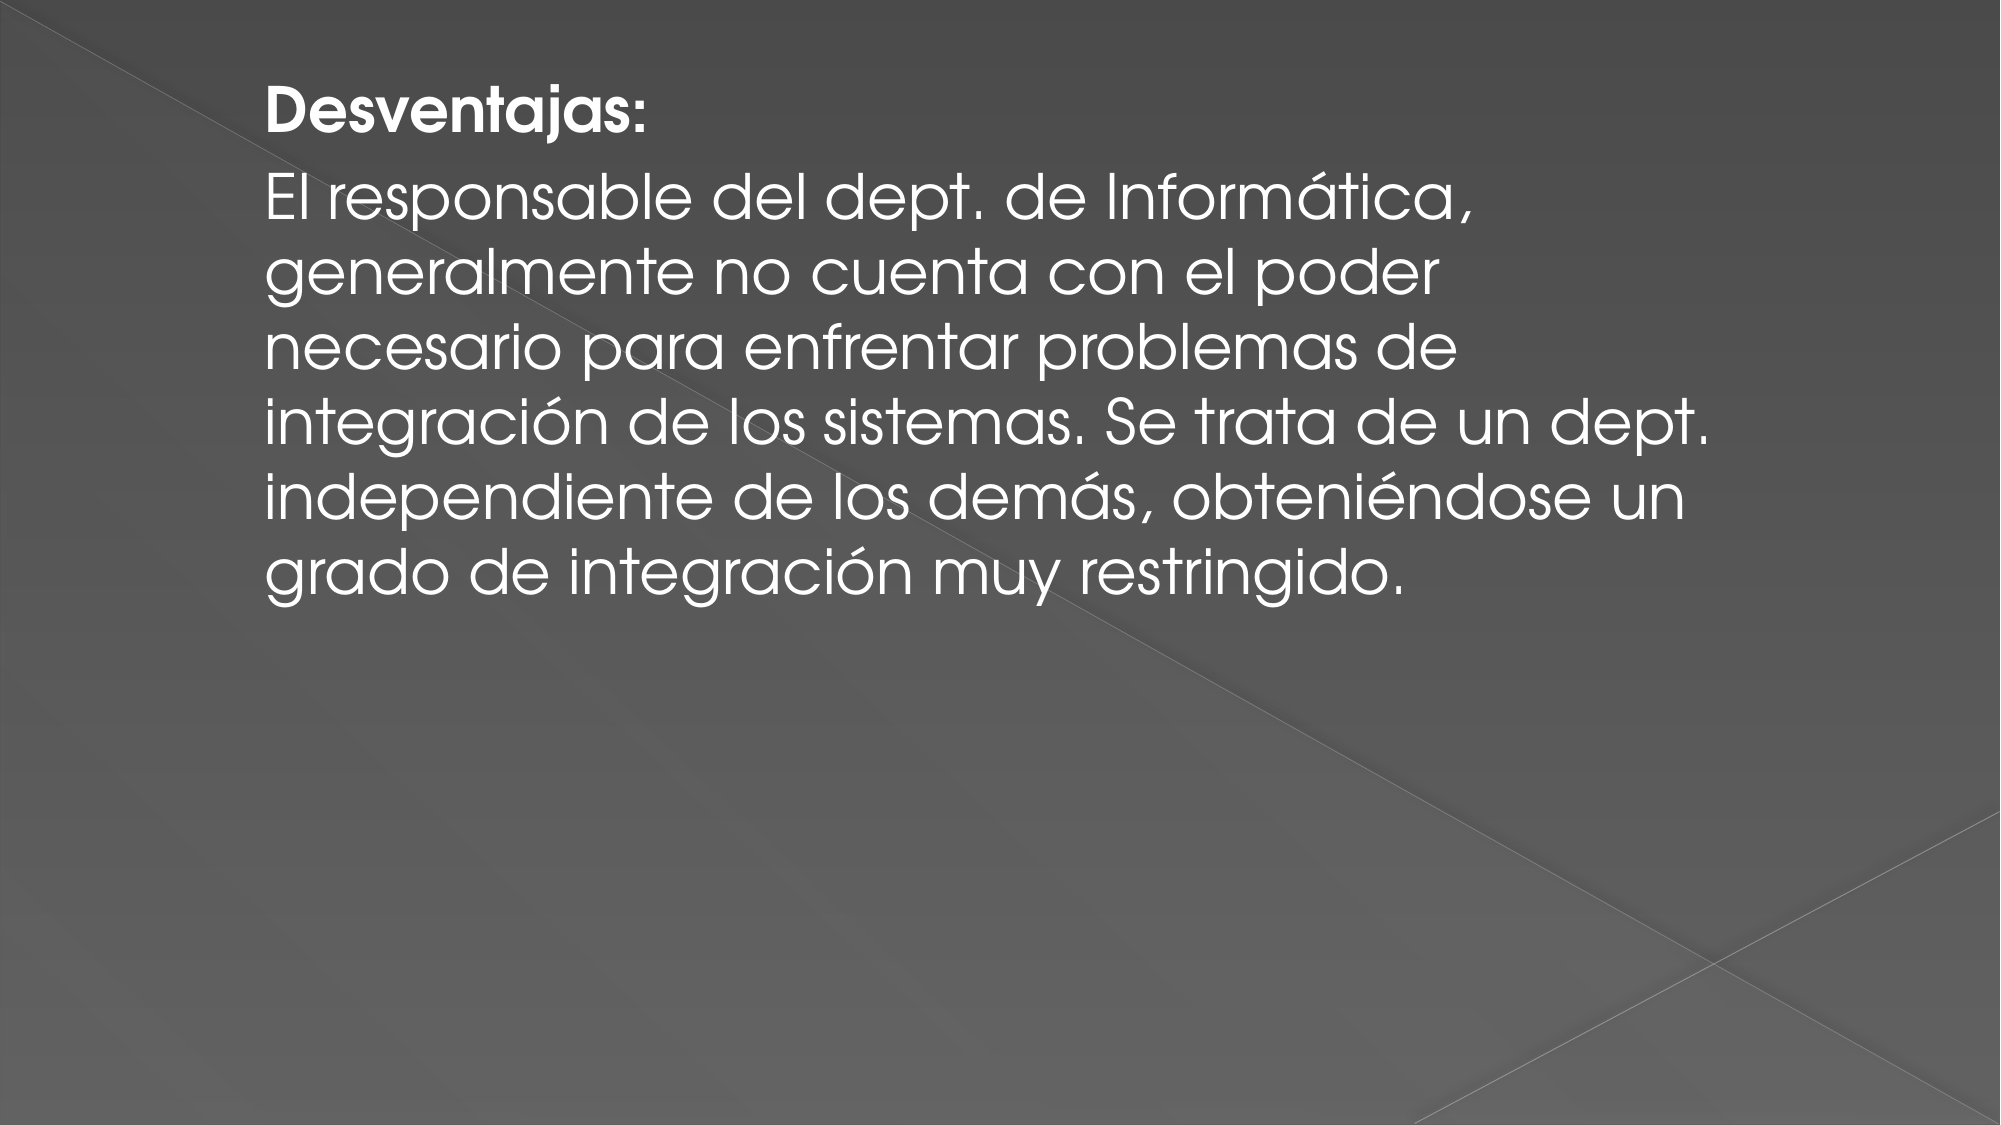

Desventajas:
El responsable del dept. de Informática, generalmente no cuenta con el poder necesario para enfrentar problemas de integración de los sistemas. Se trata de un dept. independiente de los demás, obteniéndose un grado de integración muy restringido.